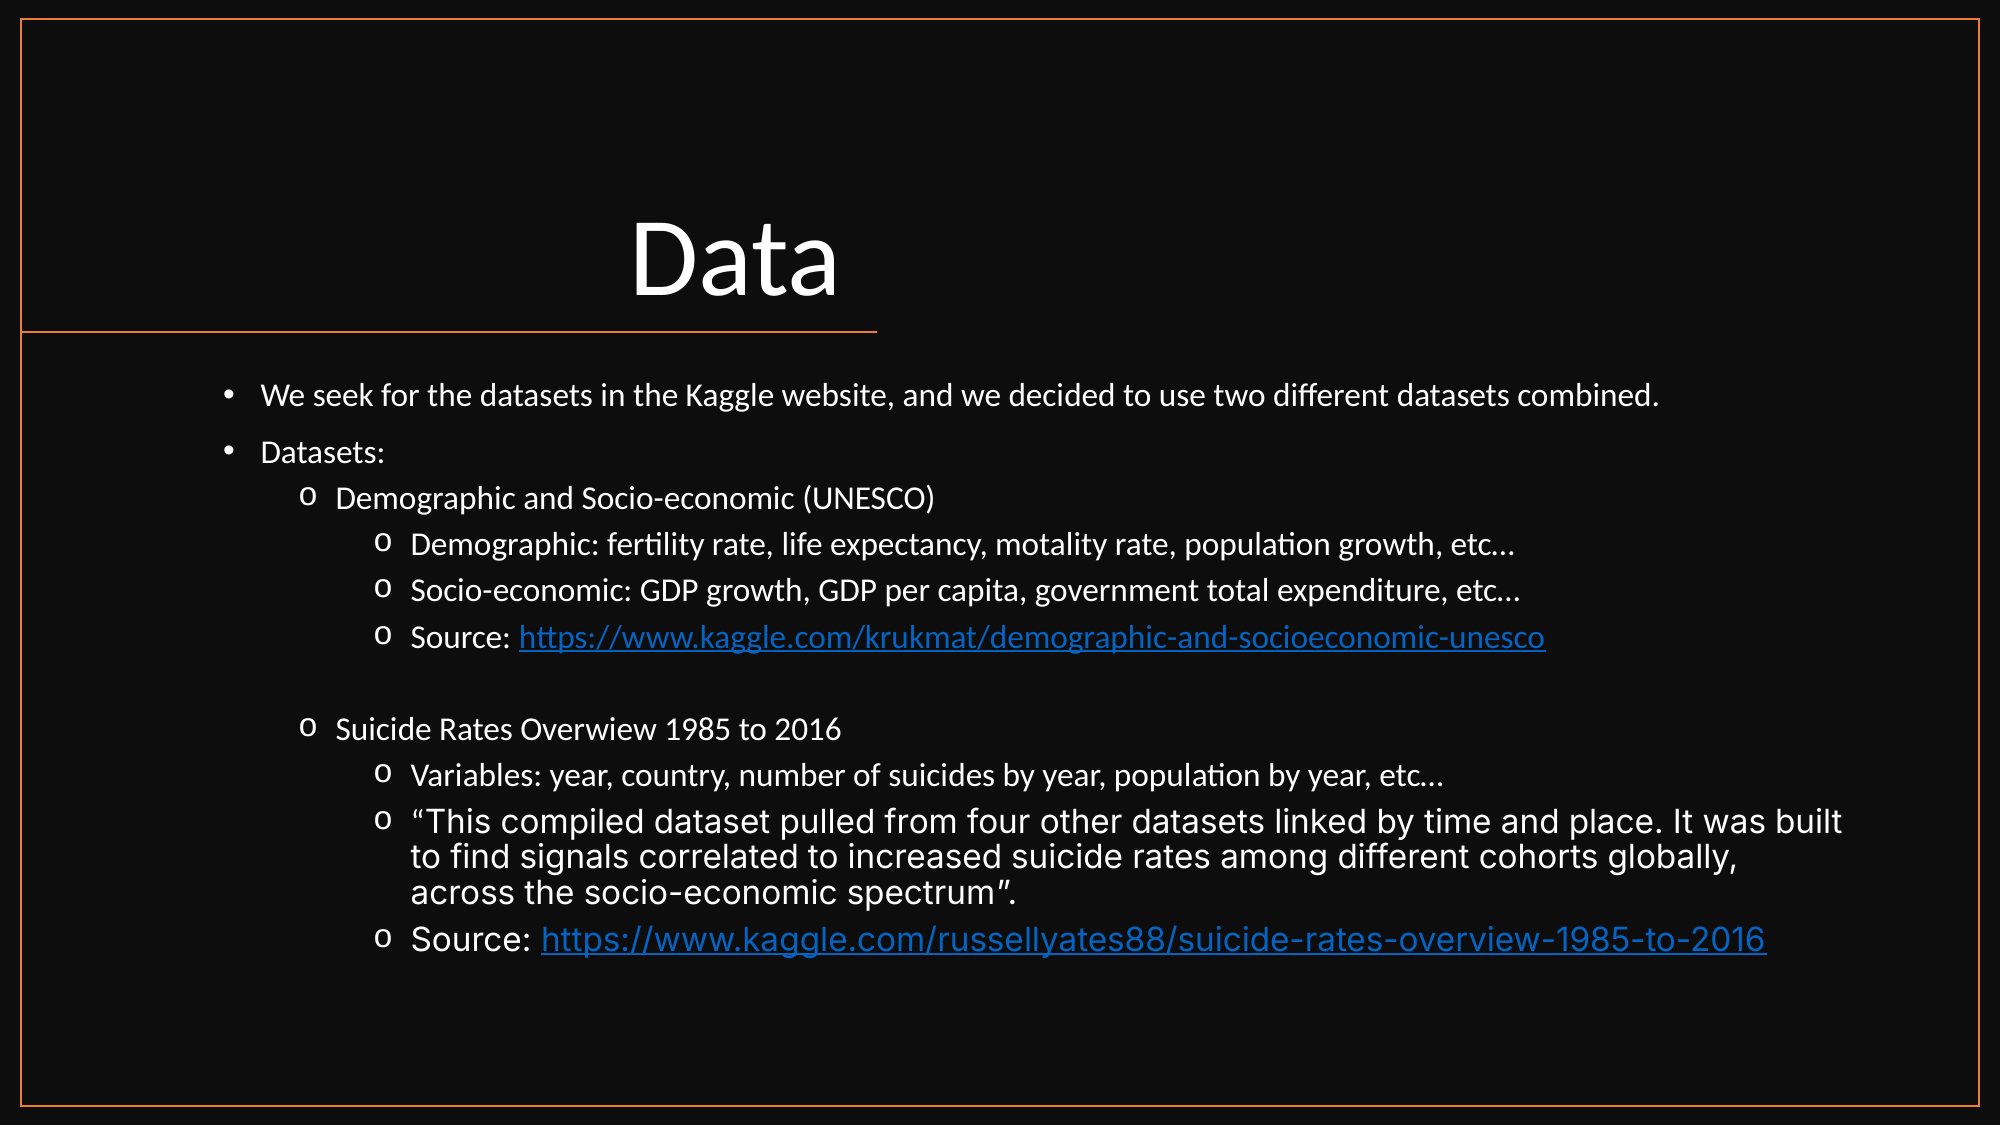

# Data
We seek for the datasets in the Kaggle website, and we decided to use two different datasets combined.
Datasets:
Demographic and Socio-economic (UNESCO)
Demographic: fertility rate, life expectancy, motality rate, population growth, etc…
Socio-economic: GDP growth, GDP per capita, government total expenditure, etc…
Source: https://www.kaggle.com/krukmat/demographic-and-socioeconomic-unesco

Suicide Rates Overwiew 1985 to 2016
Variables: year, country, number of suicides by year, population by year, etc…
“This compiled dataset pulled from four other datasets linked by time and place. It was built to find signals correlated to increased suicide rates among different cohorts globally, across the socio-economic spectrum”.
Source: https://www.kaggle.com/russellyates88/suicide-rates-overview-1985-to-2016